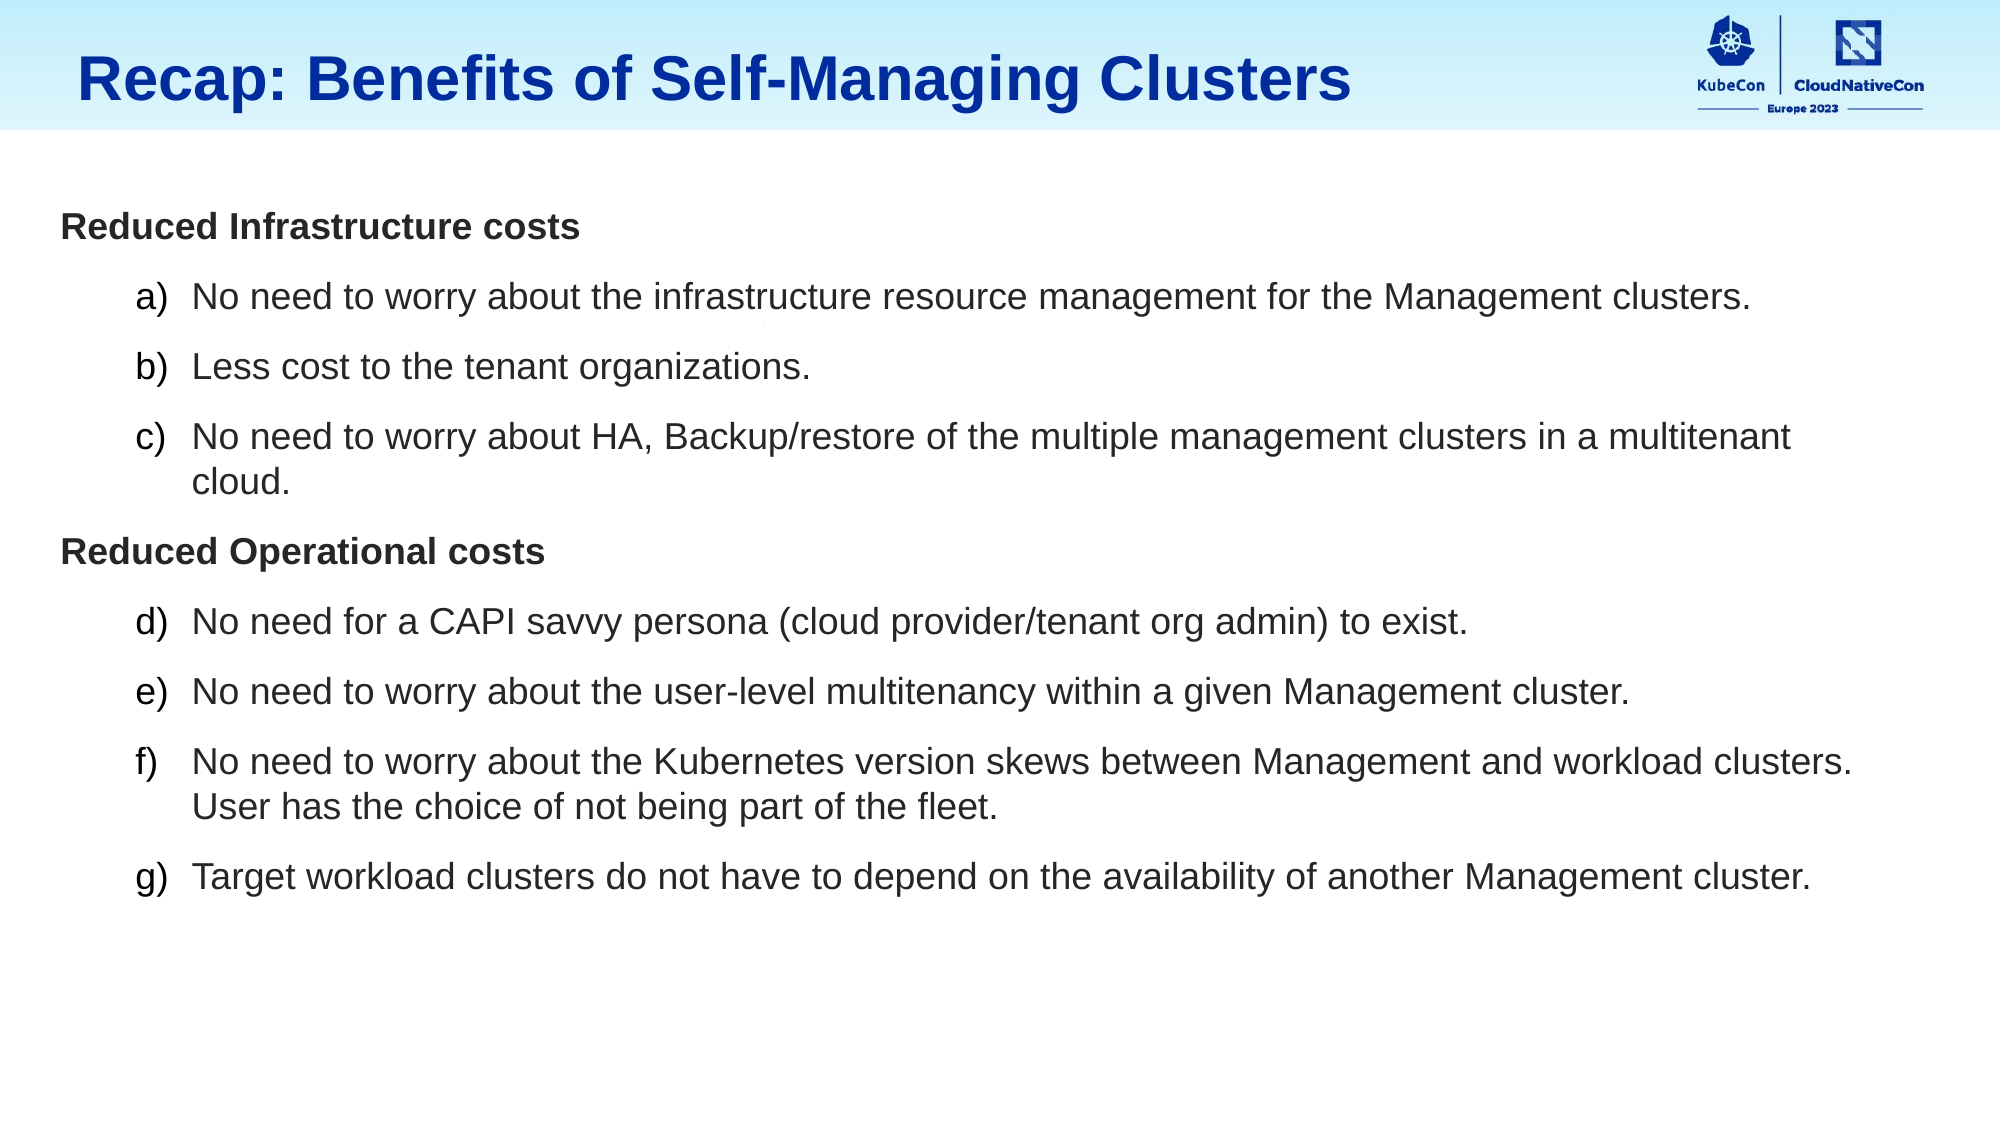

Recap: Benefits of Self-Managing Clusters
Reduced Infrastructure costs
No need to worry about the infrastructure resource management for the Management clusters.
Less cost to the tenant organizations.
No need to worry about HA, Backup/restore of the multiple management clusters in a multitenant cloud.
Reduced Operational costs
No need for a CAPI savvy persona (cloud provider/tenant org admin) to exist.
No need to worry about the user-level multitenancy within a given Management cluster.
No need to worry about the Kubernetes version skews between Management and workload clusters. User has the choice of not being part of the fleet.
Target workload clusters do not have to depend on the availability of another Management cluster.